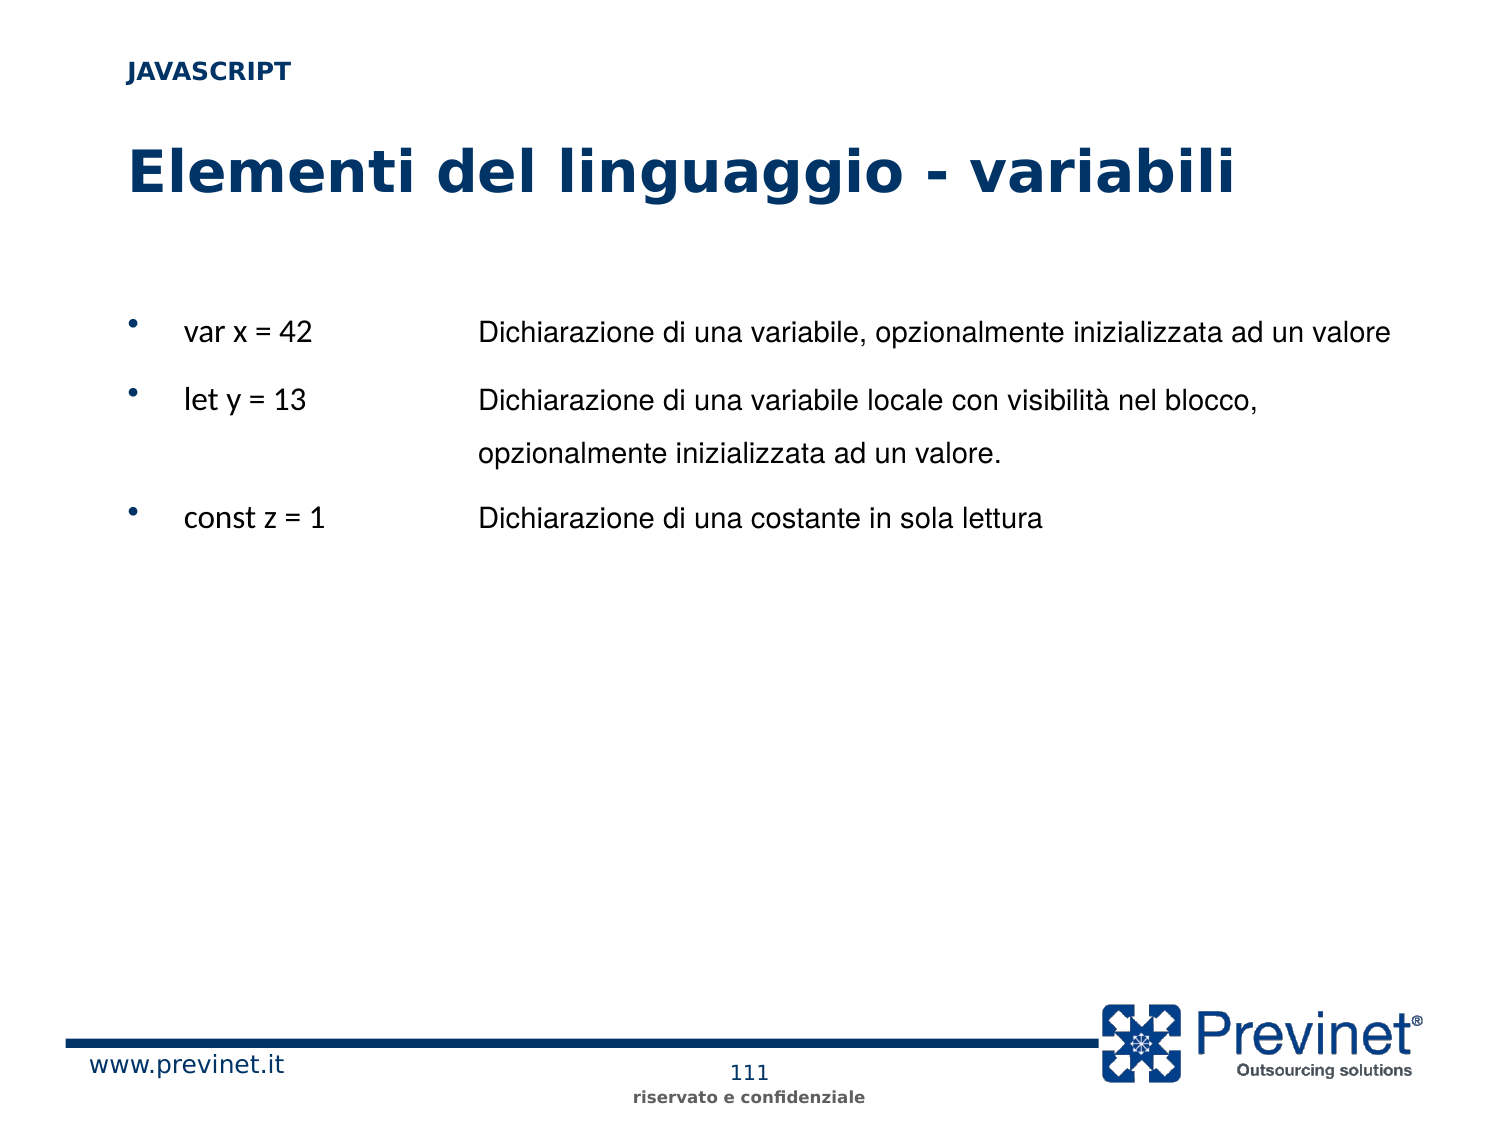

JavaScript
# Elementi del linguaggio - variabili
var x = 42 	Dichiarazione di una variabile, opzionalmente inizializzata ad un valore
let y = 13	Dichiarazione di una variabile locale con visibilità nel blocco,
	opzionalmente inizializzata ad un valore.
const z = 1 	Dichiarazione di una costante in sola lettura